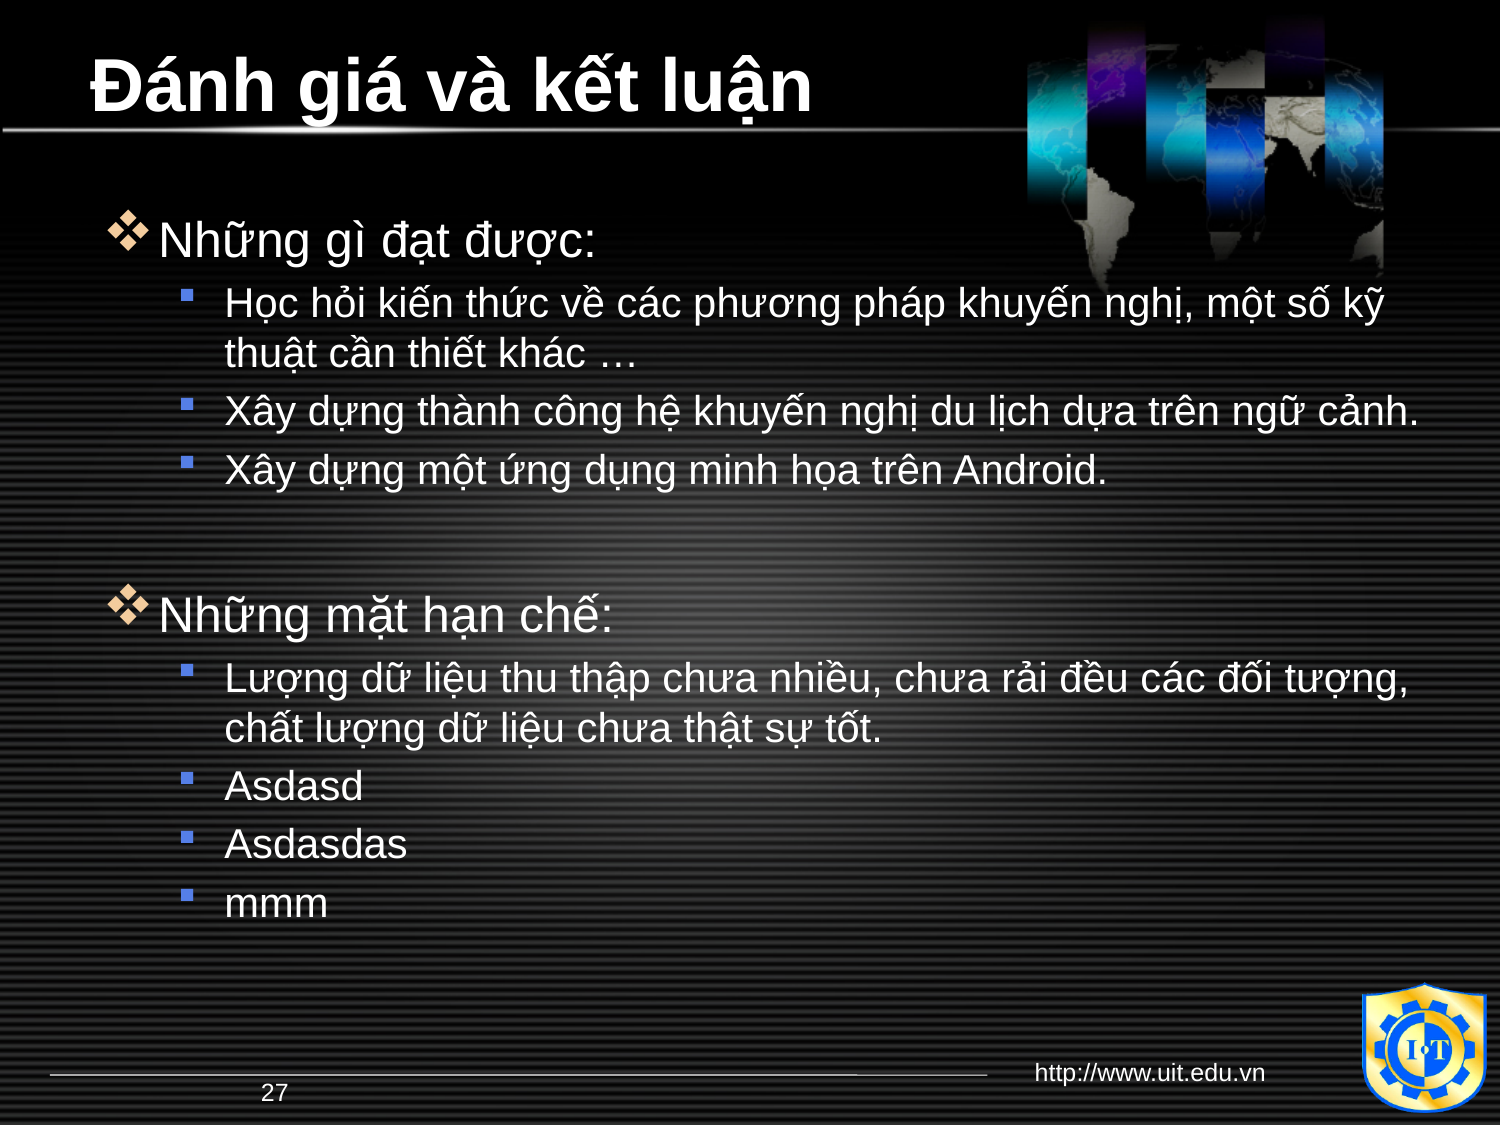

# Đánh giá và kết luận
Những gì đạt được:
Học hỏi kiến thức về các phương pháp khuyến nghị, một số kỹ thuật cần thiết khác …
Xây dựng thành công hệ khuyến nghị du lịch dựa trên ngữ cảnh.
Xây dựng một ứng dụng minh họa trên Android.

Những mặt hạn chế:
Lượng dữ liệu thu thập chưa nhiều, chưa rải đều các đối tượng, chất lượng dữ liệu chưa thật sự tốt.
Asdasd
Asdasdas
mmm
http://www.uit.edu.vn
27